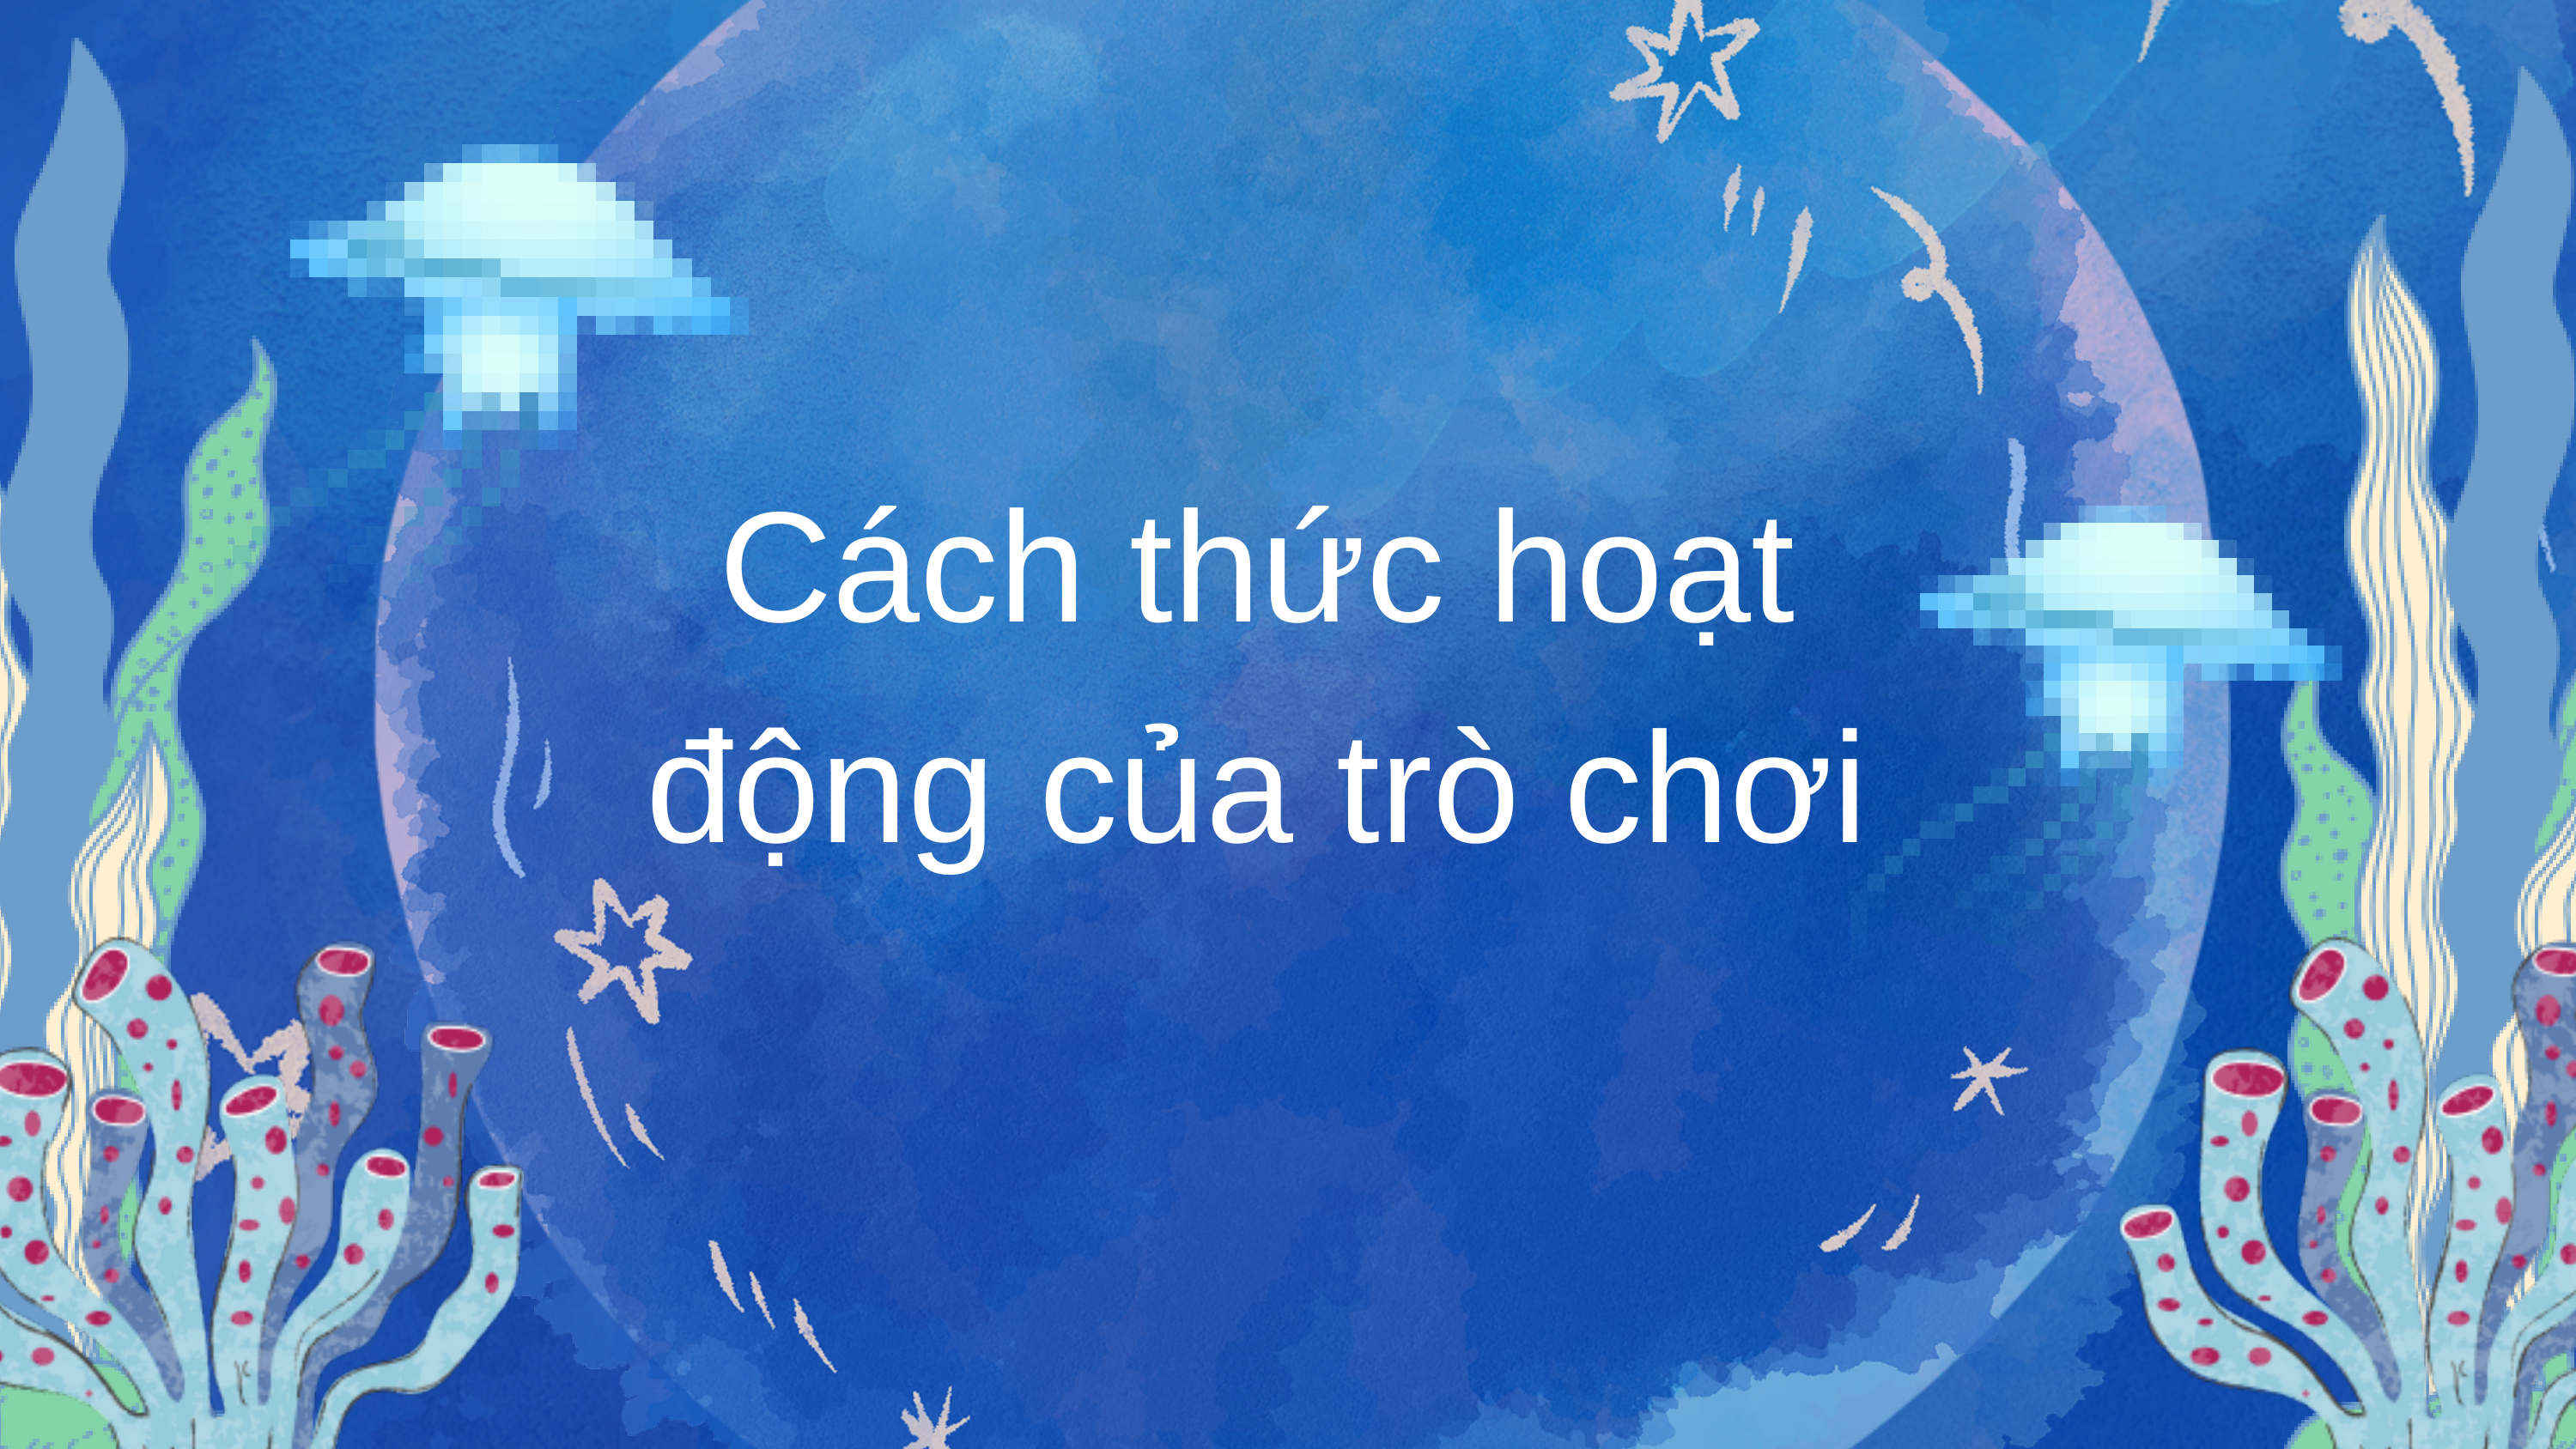

Cách thức hoạt động của trò chơi